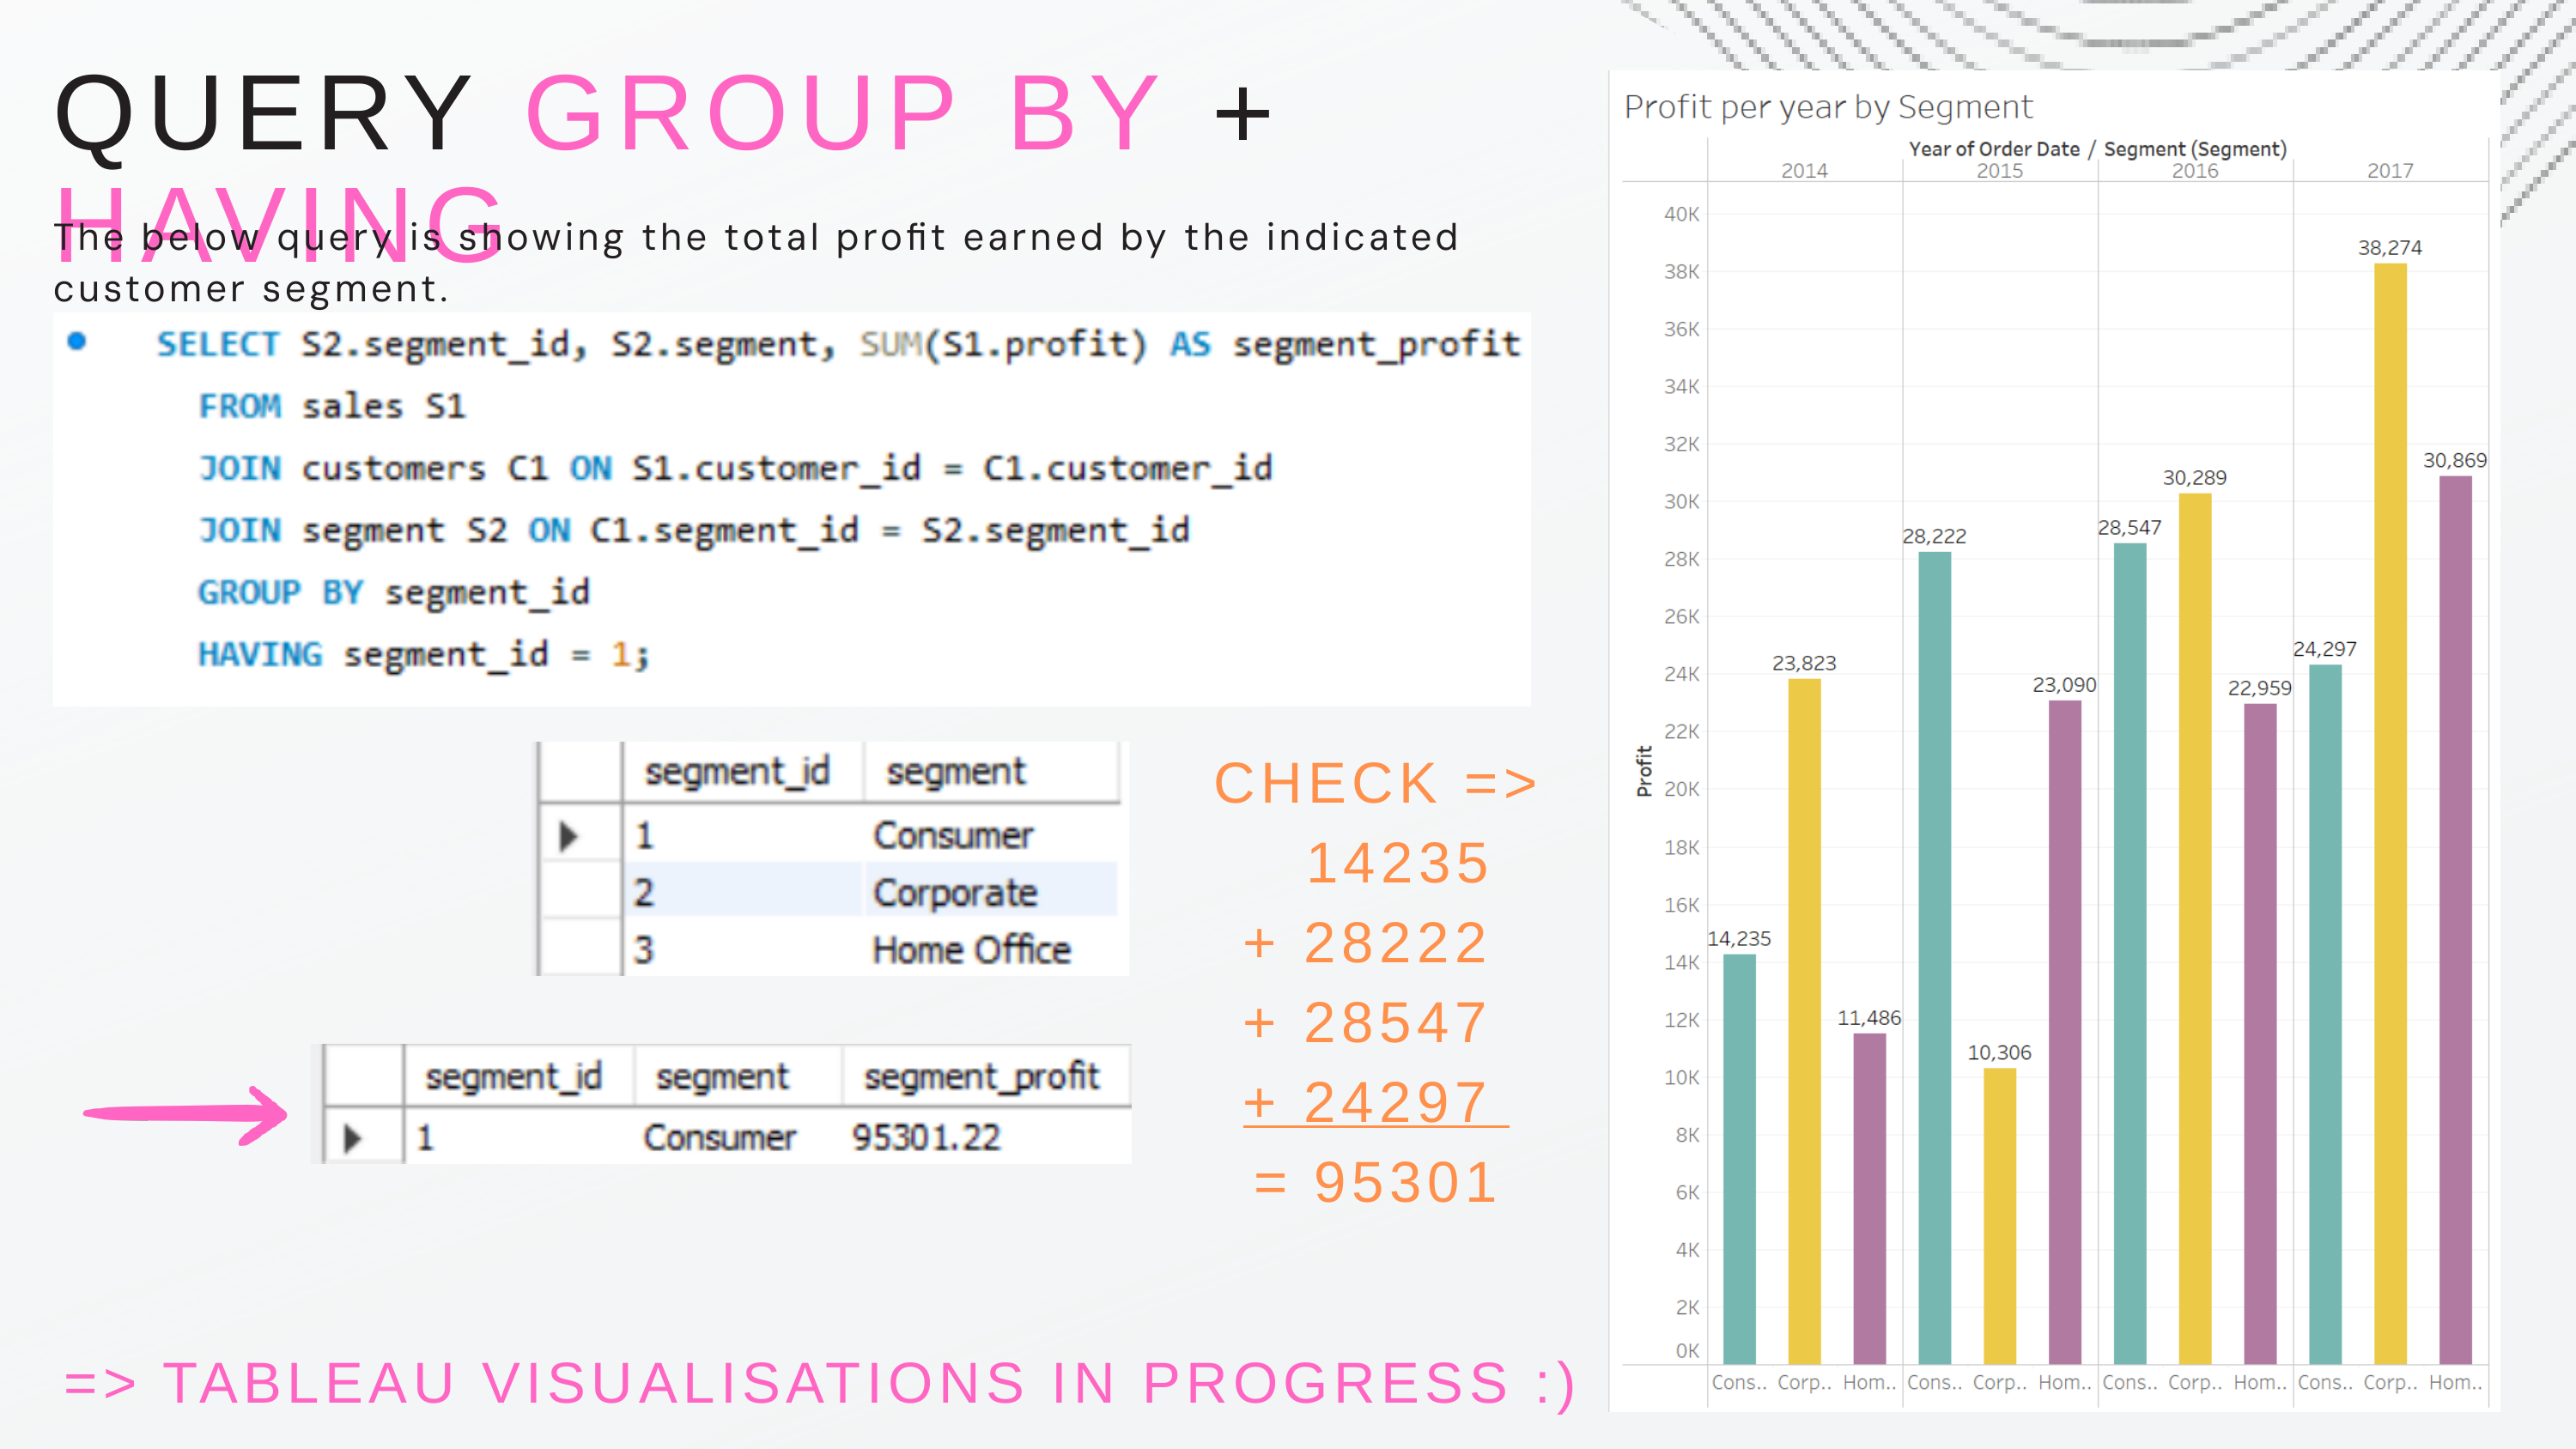

QUERY GROUP BY + HAVING

The below query is showing the total profit earned by the indicated customer segment.

CHECK =>
   14235
+ 28222
+ 28547
+ 24297
= 95301

=> TABLEAU VISUALISATIONS IN PROGRESS :)